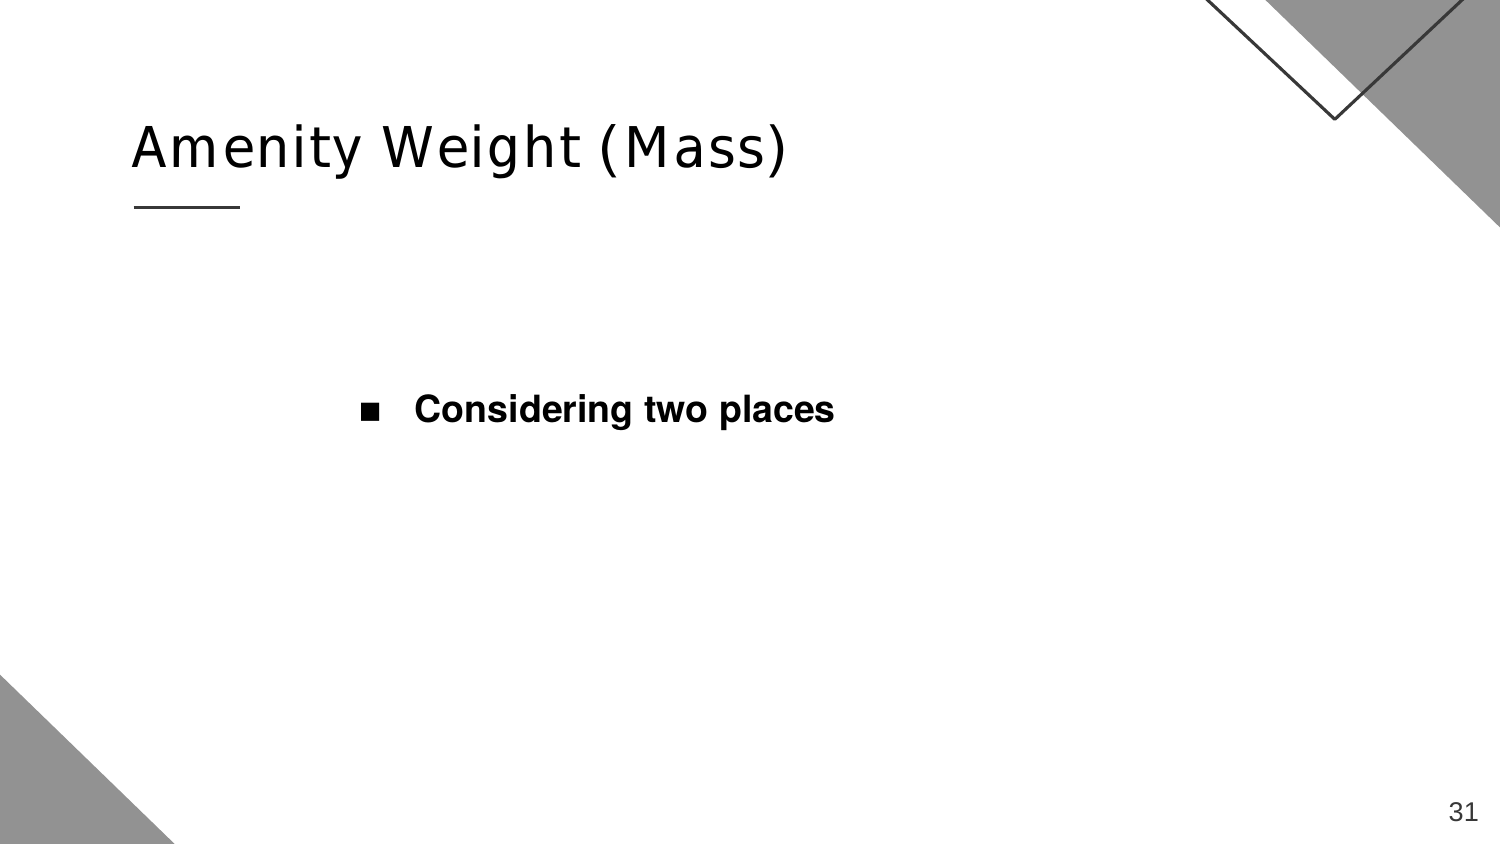

Amenity Weight (Mass)
Considering two places
31